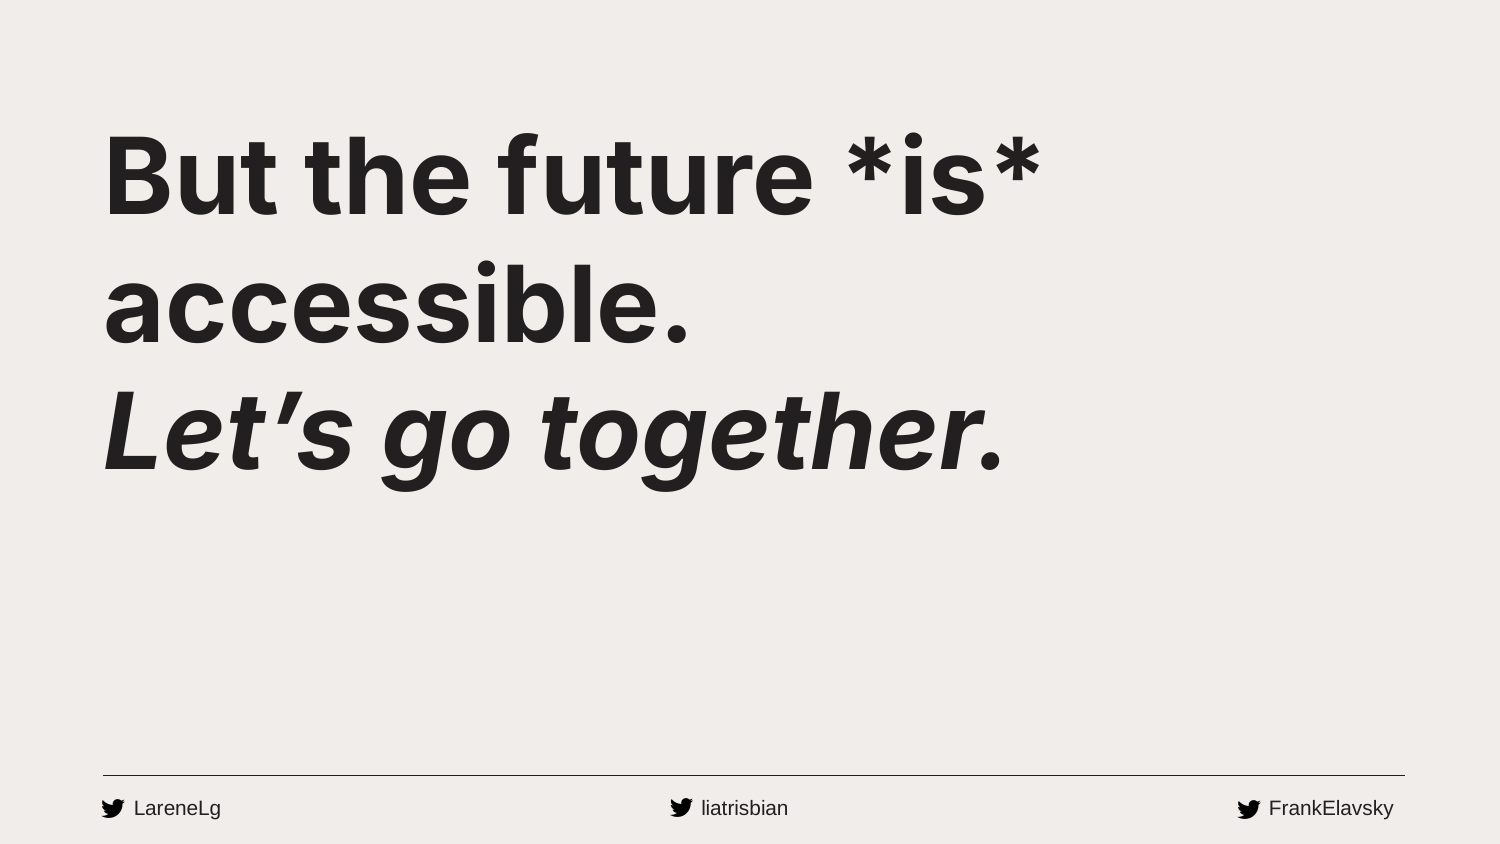

# But the future *is* accessible.
Let’s go together.